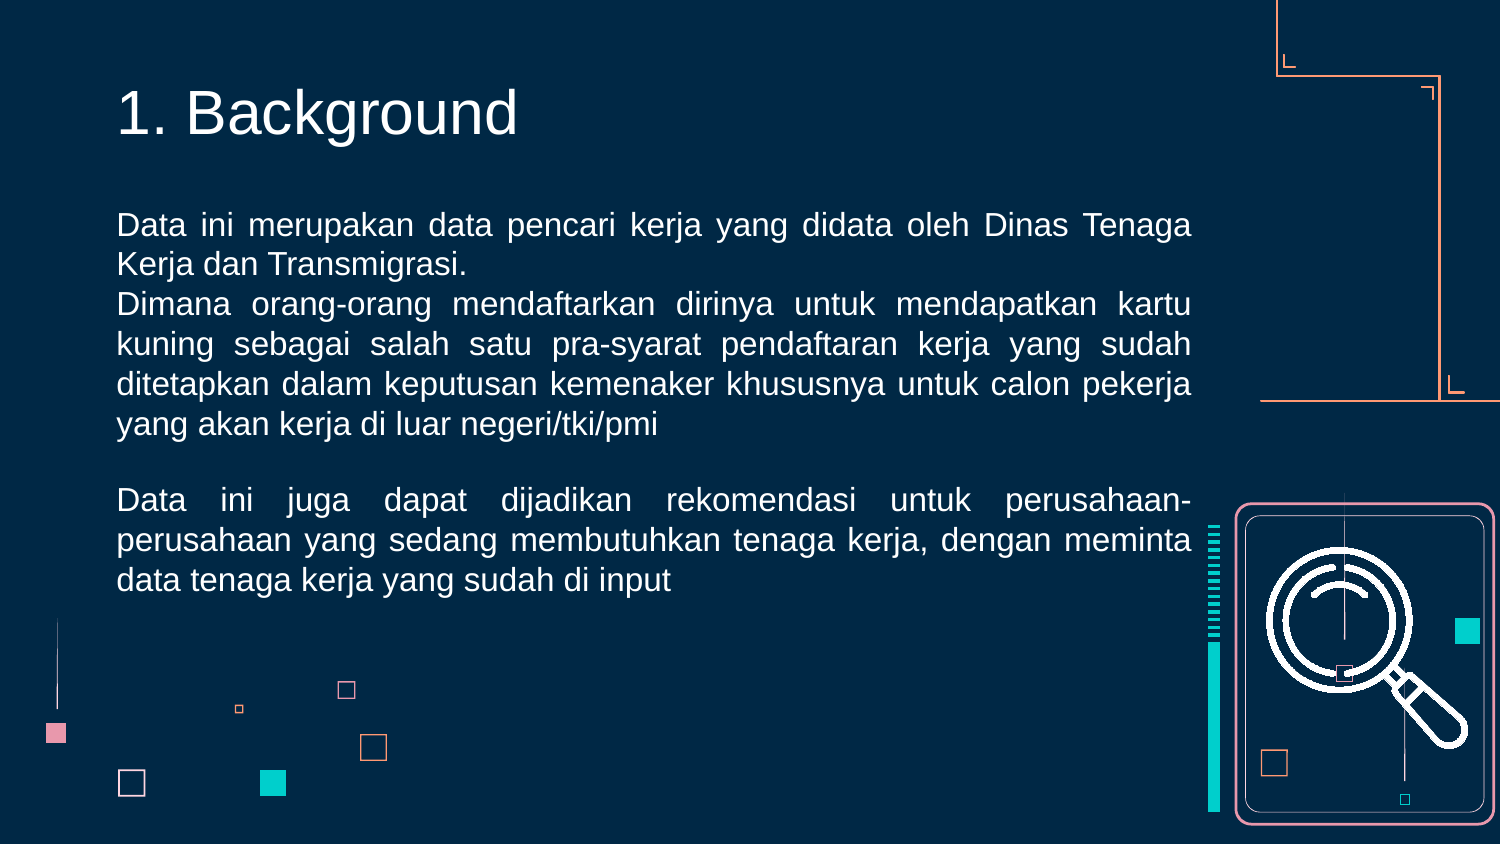

# 1. Background
Data ini merupakan data pencari kerja yang didata oleh Dinas Tenaga Kerja dan Transmigrasi.
Dimana orang-orang mendaftarkan dirinya untuk mendapatkan kartu kuning sebagai salah satu pra-syarat pendaftaran kerja yang sudah ditetapkan dalam keputusan kemenaker khususnya untuk calon pekerja yang akan kerja di luar negeri/tki/pmi
Data ini juga dapat dijadikan rekomendasi untuk perusahaan-perusahaan yang sedang membutuhkan tenaga kerja, dengan meminta data tenaga kerja yang sudah di input